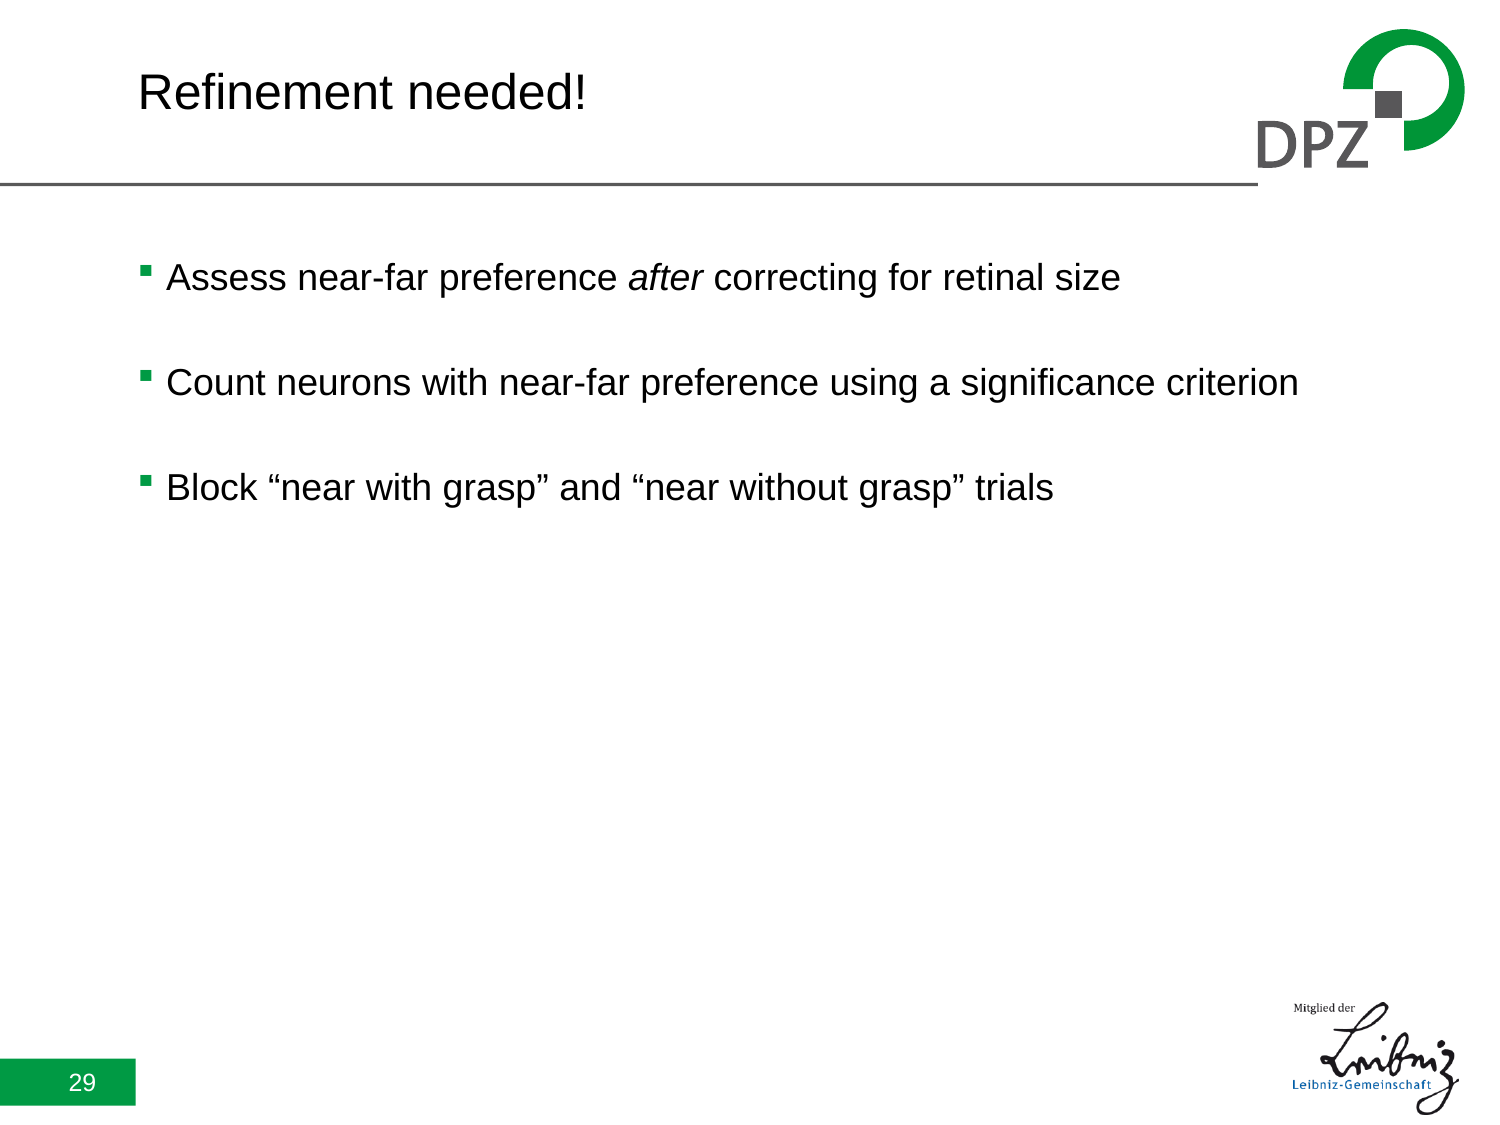

# Refinement needed!
Assess near-far preference after correcting for retinal size

Count neurons with near-far preference using a significance criterion

Block “near with grasp” and “near without grasp” trials

29